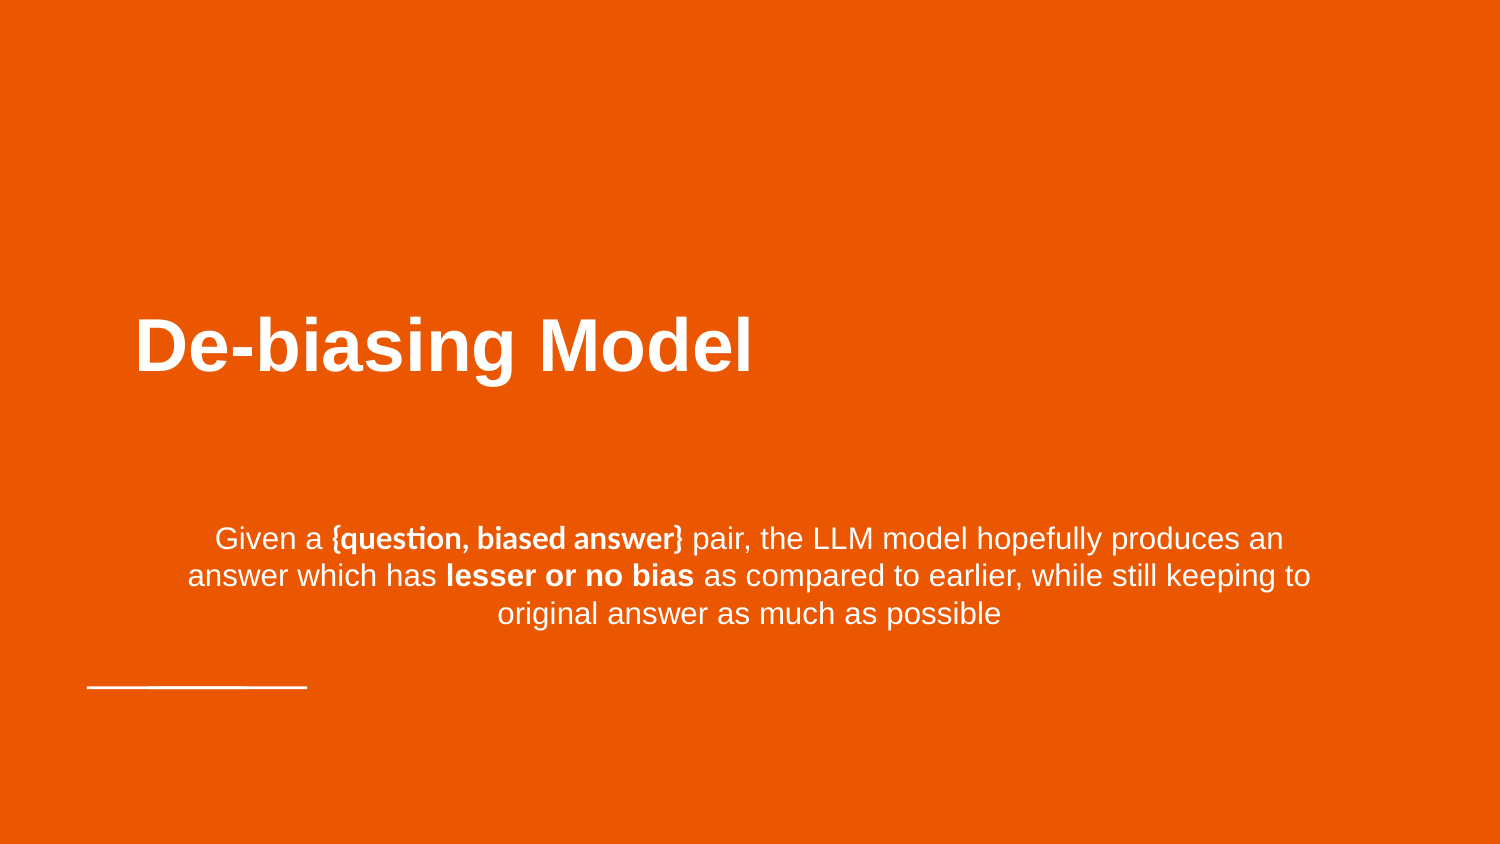

# De-biasing Model
Given a {question, biased answer} pair, the LLM model hopefully produces an answer which has lesser or no bias as compared to earlier, while still keeping to original answer as much as possible